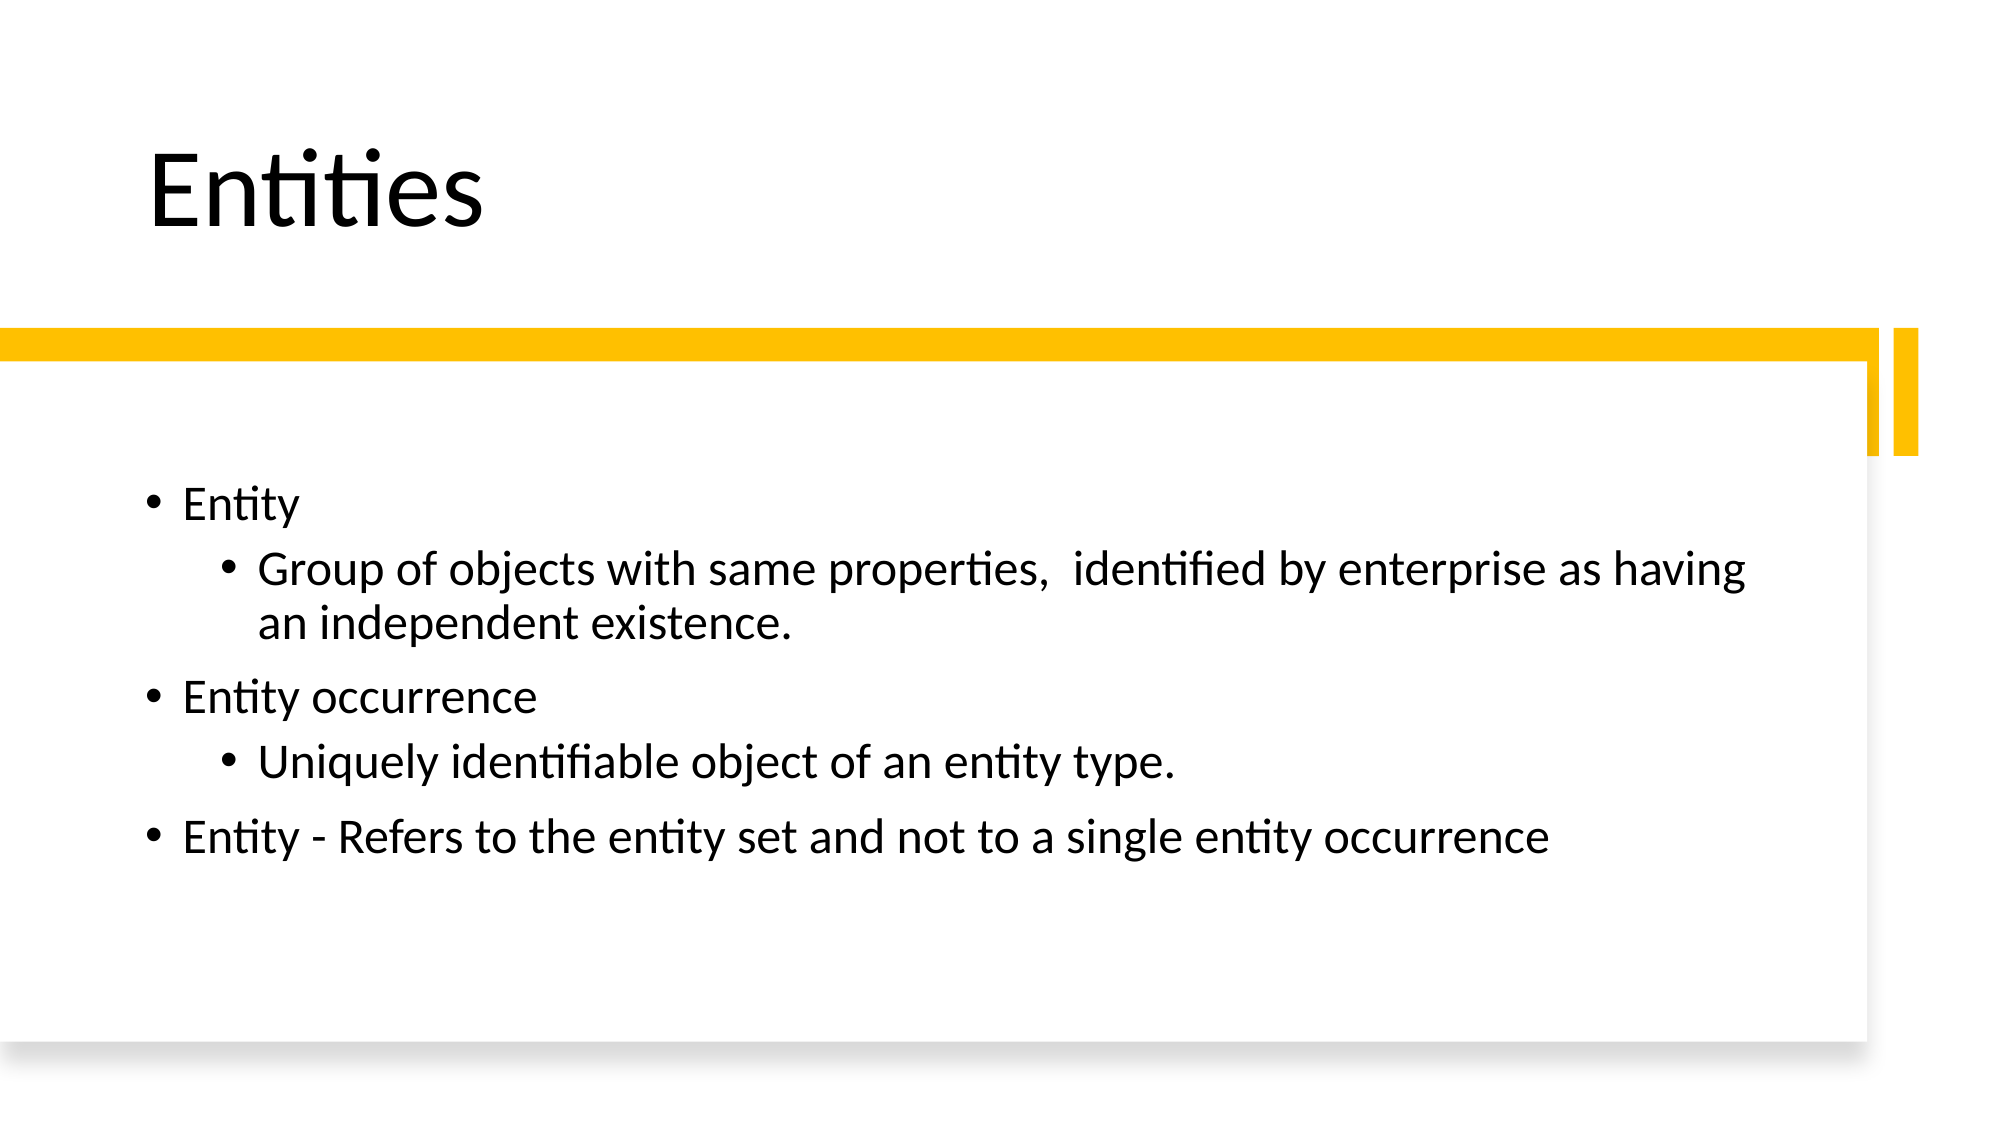

# Entities

Entity
Group of objects with same properties,  identified by enterprise as having an independent existence.
Entity occurrence
Uniquely identifiable object of an entity type.
Entity - Refers to the entity set and not to a single entity occurrence